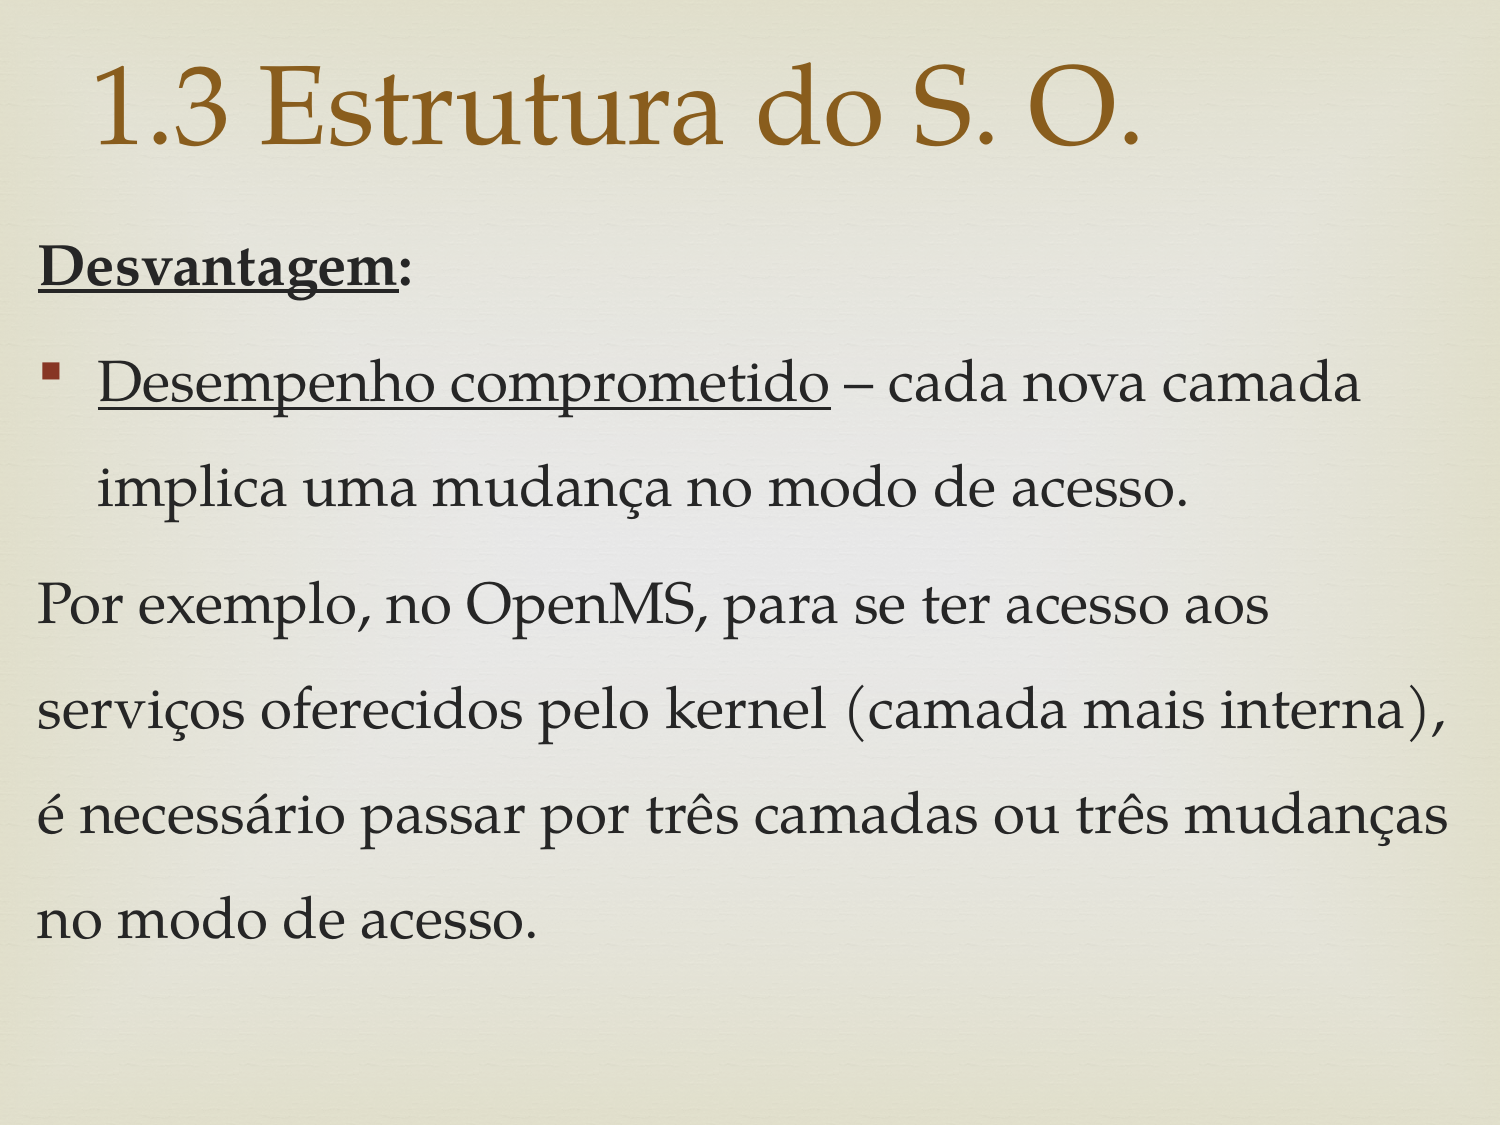

# 1.3 Estrutura do S. O.
Desvantagem:
Desempenho comprometido – cada nova camada implica uma mudança no modo de acesso.
Por exemplo, no OpenMS, para se ter acesso aos serviços oferecidos pelo kernel (camada mais interna), é necessário passar por três camadas ou três mudanças no modo de acesso.